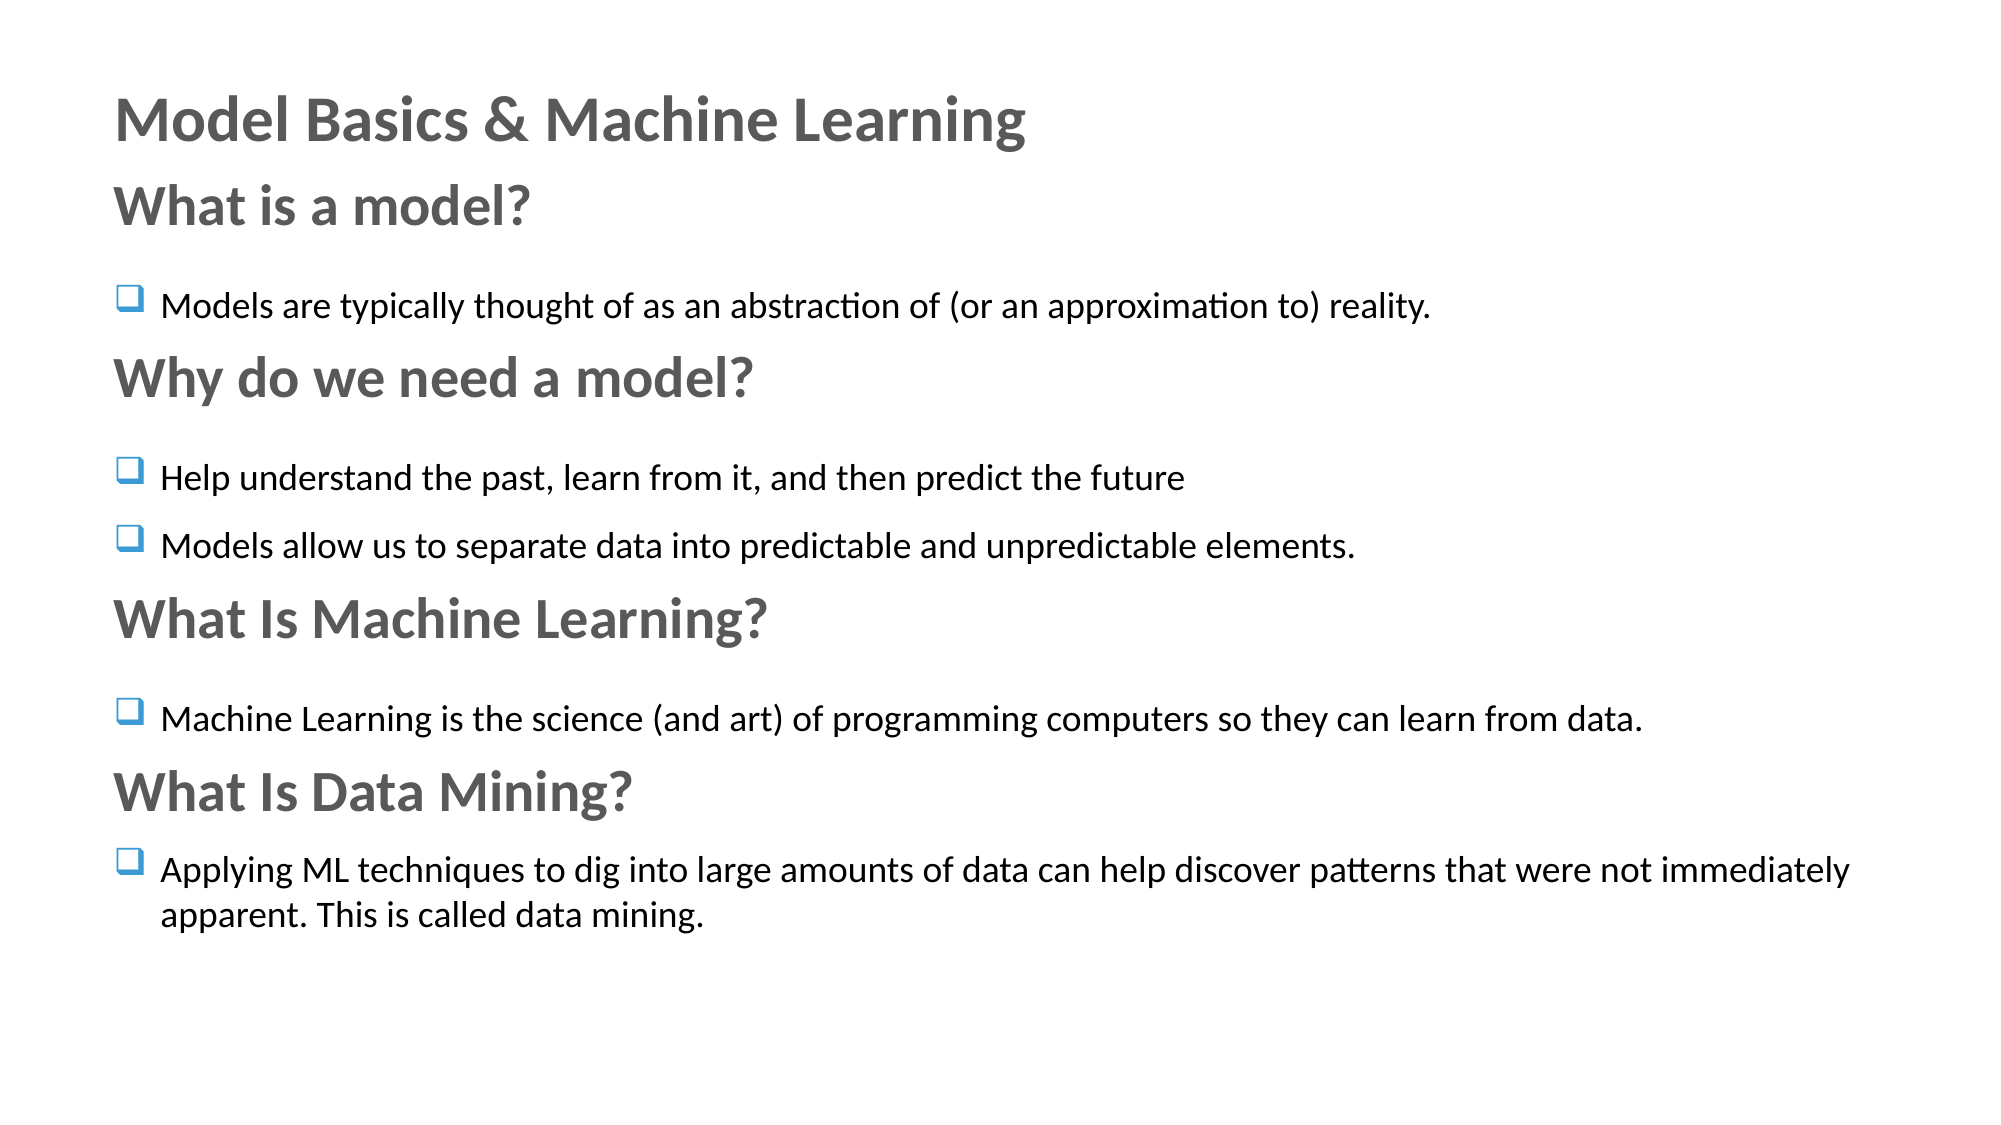

Model Basics & Machine Learning
What is a model?
Models are typically thought of as an abstraction of (or an approximation to) reality.
Why do we need a model?
Help understand the past, learn from it, and then predict the future
Models allow us to separate data into predictable and unpredictable elements.
What Is Machine Learning?
Machine Learning is the science (and art) of programming computers so they can learn from data.
What Is Data Mining?
Applying ML techniques to dig into large amounts of data can help discover patterns that were not immediately apparent. This is called data mining.